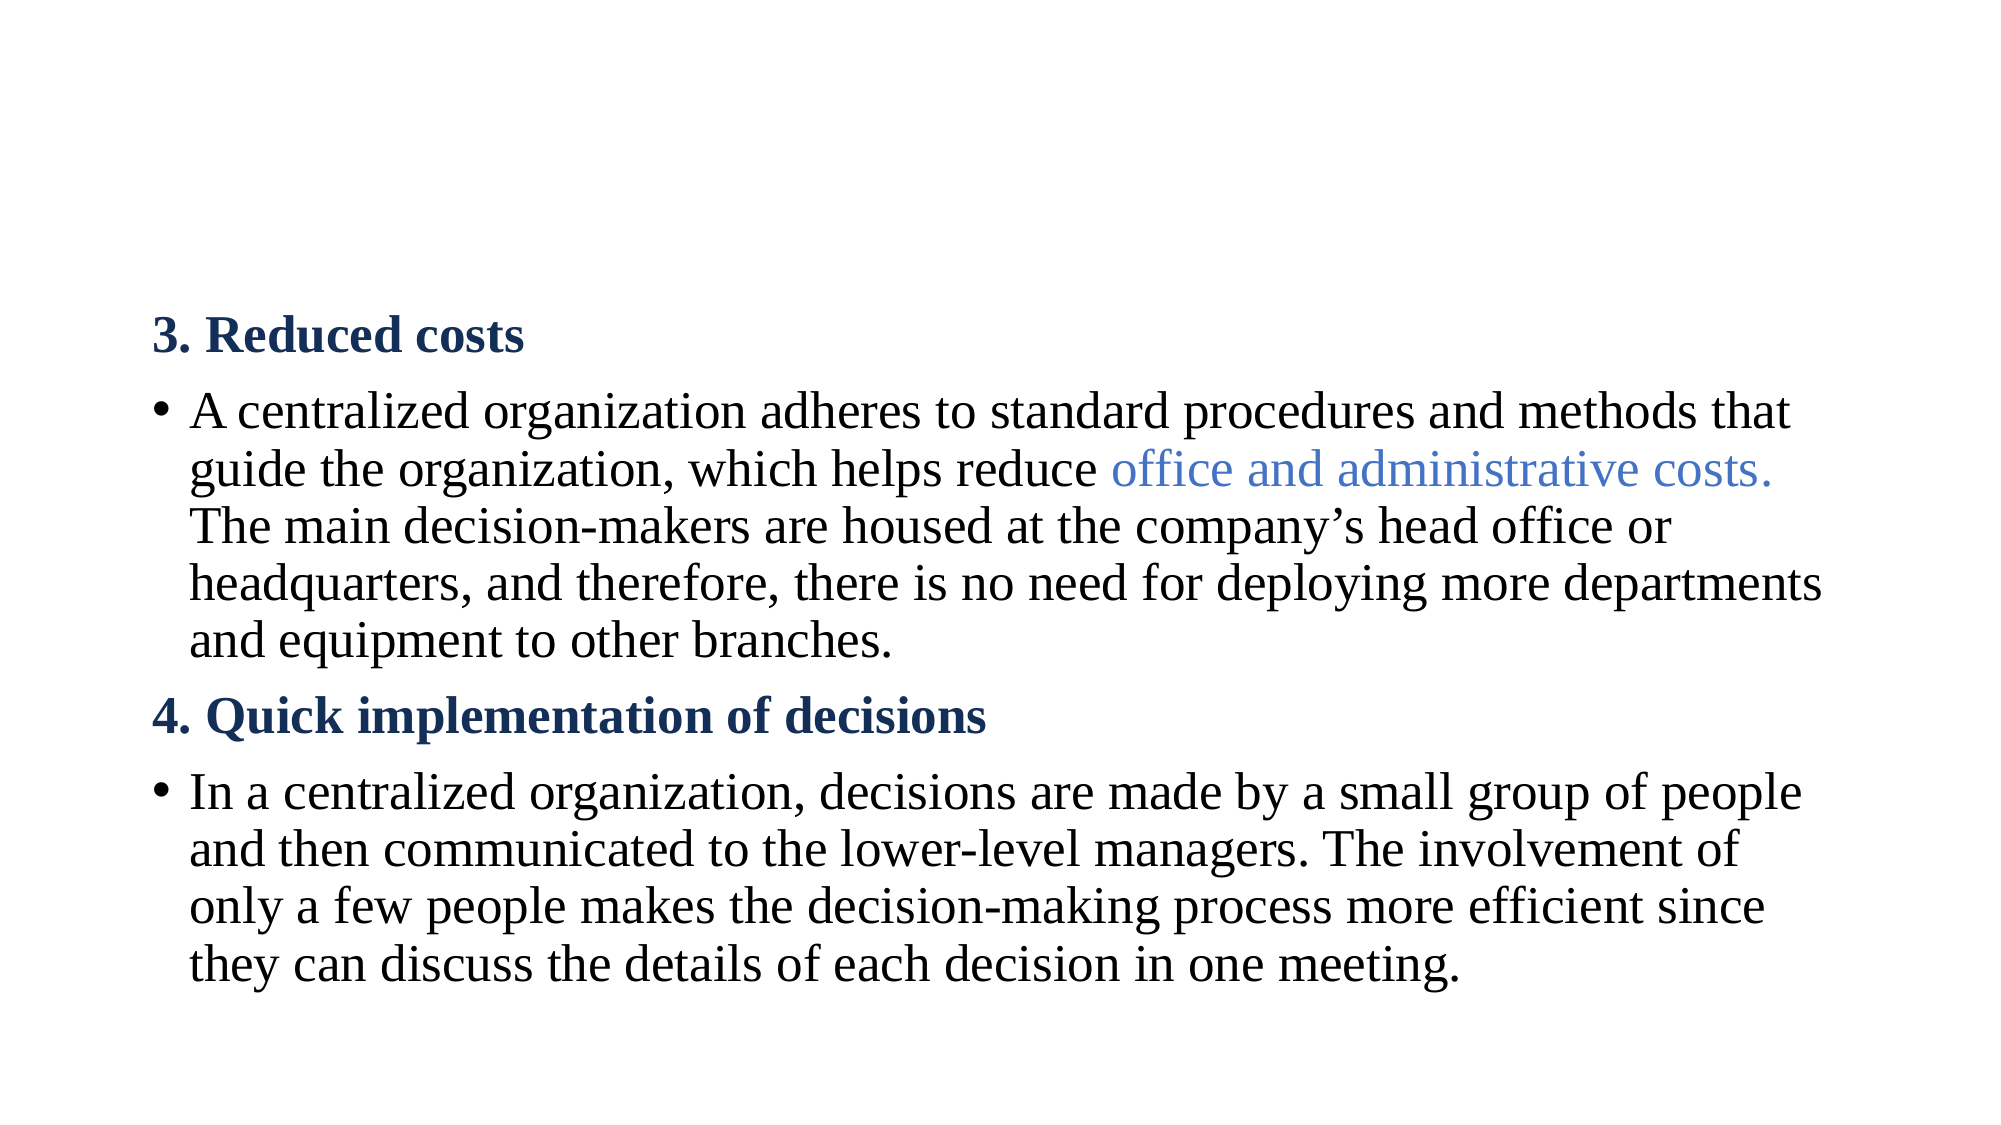

#
3. Reduced costs
A centralized organization adheres to standard procedures and methods that guide the organization, which helps reduce office and administrative costs. The main decision-makers are housed at the company’s head office or headquarters, and therefore, there is no need for deploying more departments and equipment to other branches.
4. Quick implementation of decisions
In a centralized organization, decisions are made by a small group of people and then communicated to the lower-level managers. The involvement of only a few people makes the decision-making process more efficient since they can discuss the details of each decision in one meeting.